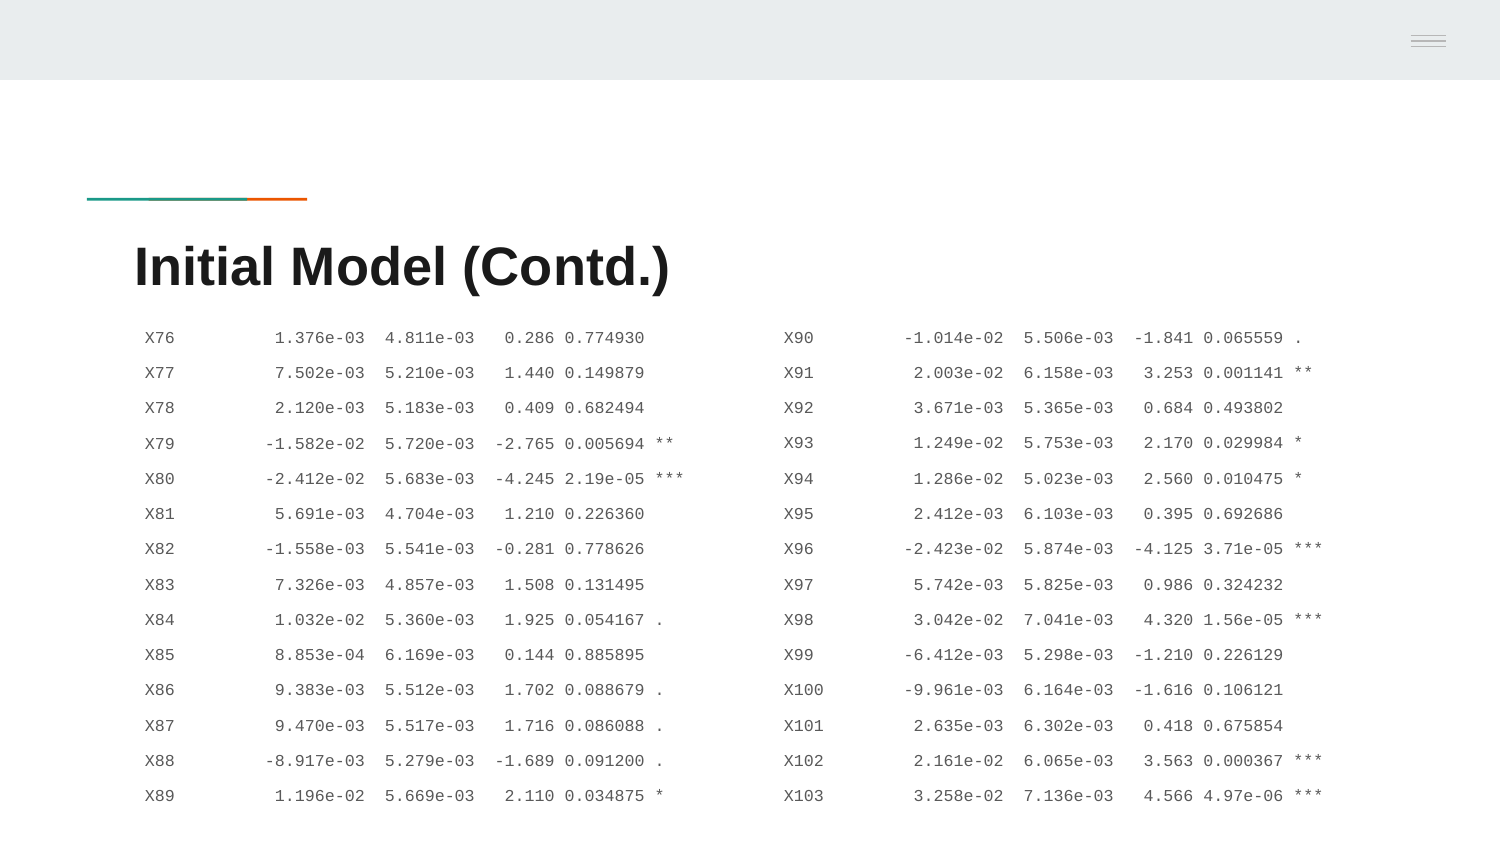

# Initial Model (Contd.)
X76          1.376e-03  4.811e-03   0.286 0.774930
X77          7.502e-03  5.210e-03   1.440 0.149879
X78          2.120e-03  5.183e-03   0.409 0.682494
X79         -1.582e-02  5.720e-03  -2.765 0.005694 **
X80         -2.412e-02  5.683e-03  -4.245 2.19e-05 ***
X81          5.691e-03  4.704e-03   1.210 0.226360
X82         -1.558e-03  5.541e-03  -0.281 0.778626
X83          7.326e-03  4.857e-03   1.508 0.131495
X84          1.032e-02  5.360e-03   1.925 0.054167 .
X85          8.853e-04  6.169e-03   0.144 0.885895
X86          9.383e-03  5.512e-03   1.702 0.088679 .
X87          9.470e-03  5.517e-03   1.716 0.086088 .
X88         -8.917e-03  5.279e-03  -1.689 0.091200 .
X89          1.196e-02  5.669e-03   2.110 0.034875 *

X90         -1.014e-02  5.506e-03  -1.841 0.065559 .
X91          2.003e-02  6.158e-03   3.253 0.001141 **
X92          3.671e-03  5.365e-03   0.684 0.493802
X93          1.249e-02  5.753e-03   2.170 0.029984 *
X94          1.286e-02  5.023e-03   2.560 0.010475 *
X95          2.412e-03  6.103e-03   0.395 0.692686
X96         -2.423e-02  5.874e-03  -4.125 3.71e-05 ***
X97          5.742e-03  5.825e-03   0.986 0.324232
X98          3.042e-02  7.041e-03   4.320 1.56e-05 ***
X99         -6.412e-03  5.298e-03  -1.210 0.226129
X100        -9.961e-03  6.164e-03  -1.616 0.106121
X101         2.635e-03  6.302e-03   0.418 0.675854
X102         2.161e-02  6.065e-03   3.563 0.000367 ***
X103         3.258e-02  7.136e-03   4.566 4.97e-06 ***